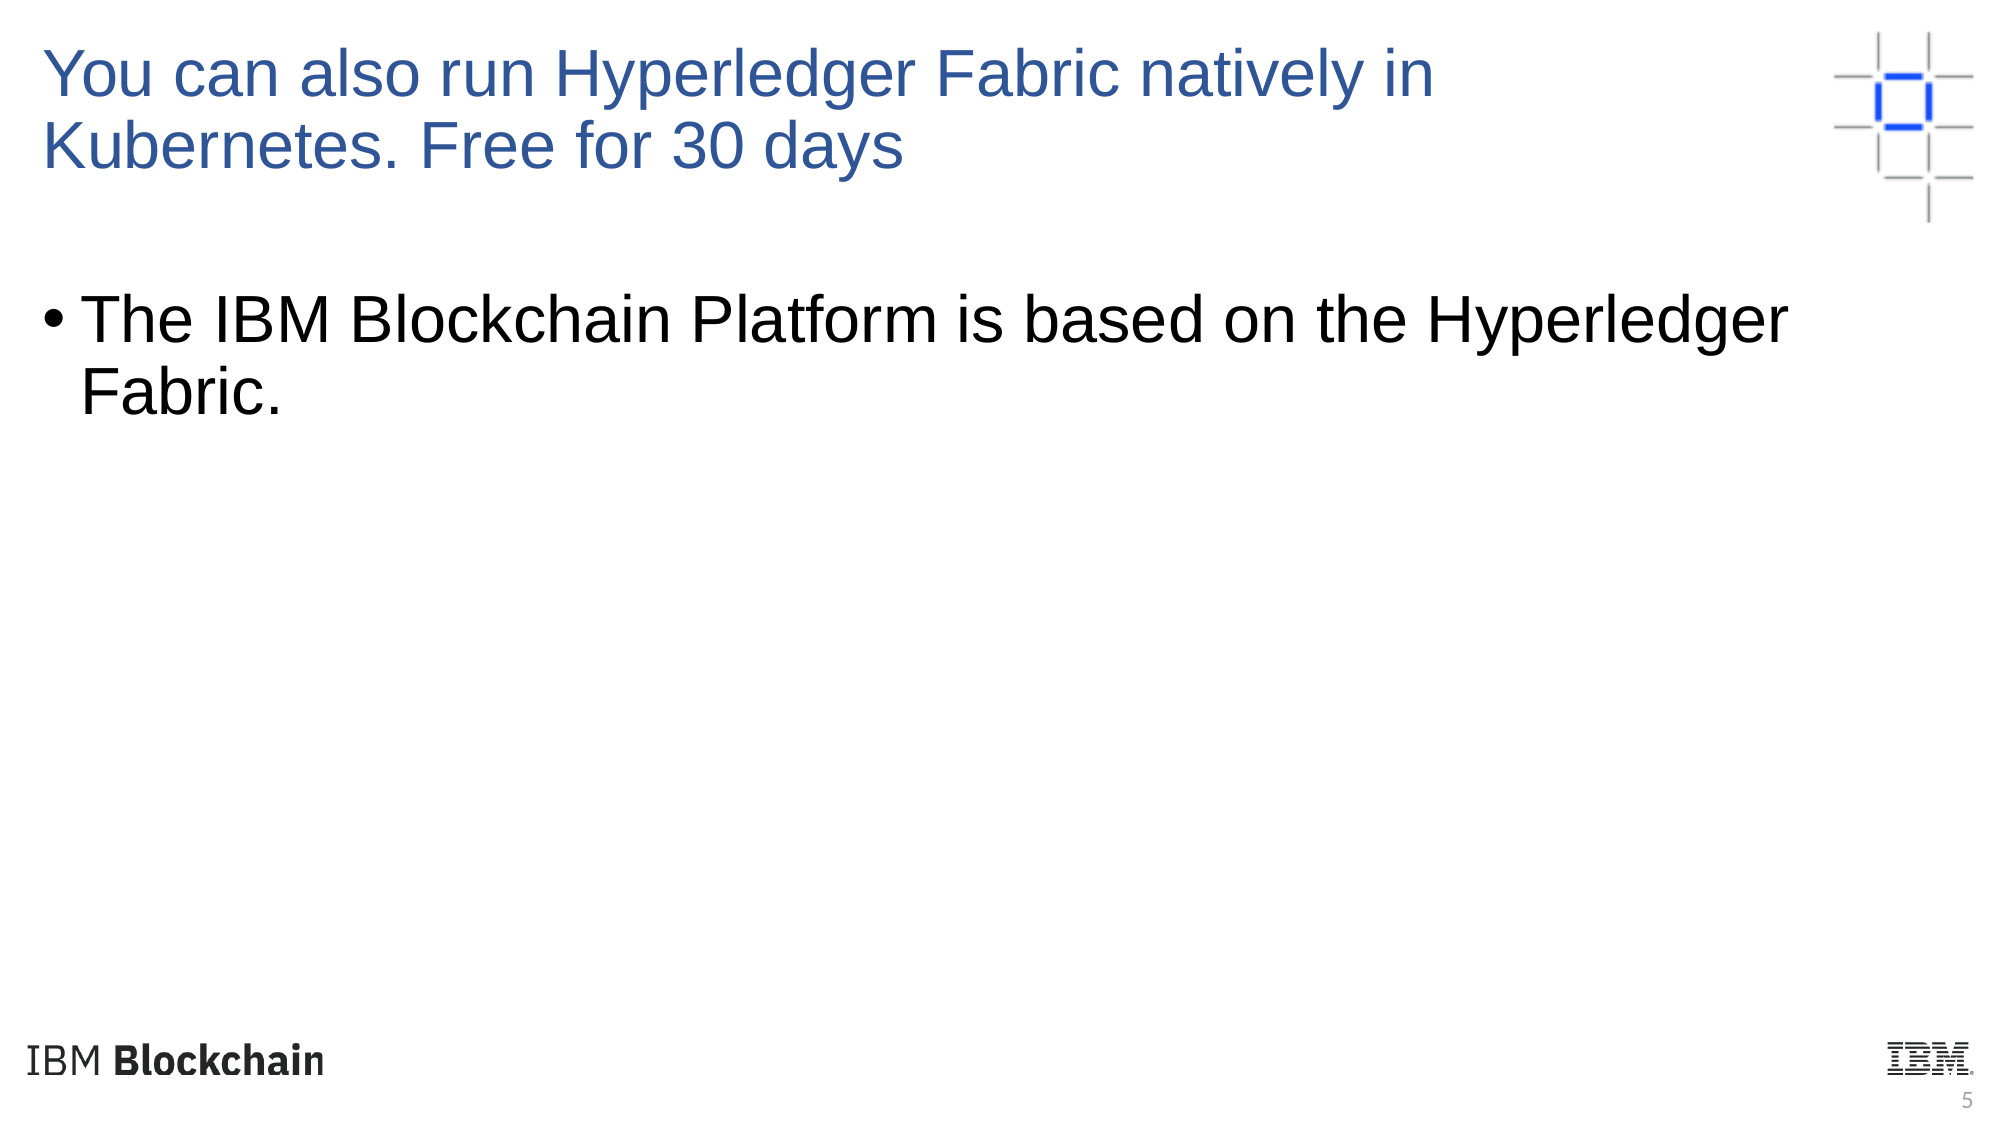

You can also run Hyperledger Fabric natively in Kubernetes. Free for 30 days
The IBM Blockchain Platform is based on the Hyperledger Fabric.